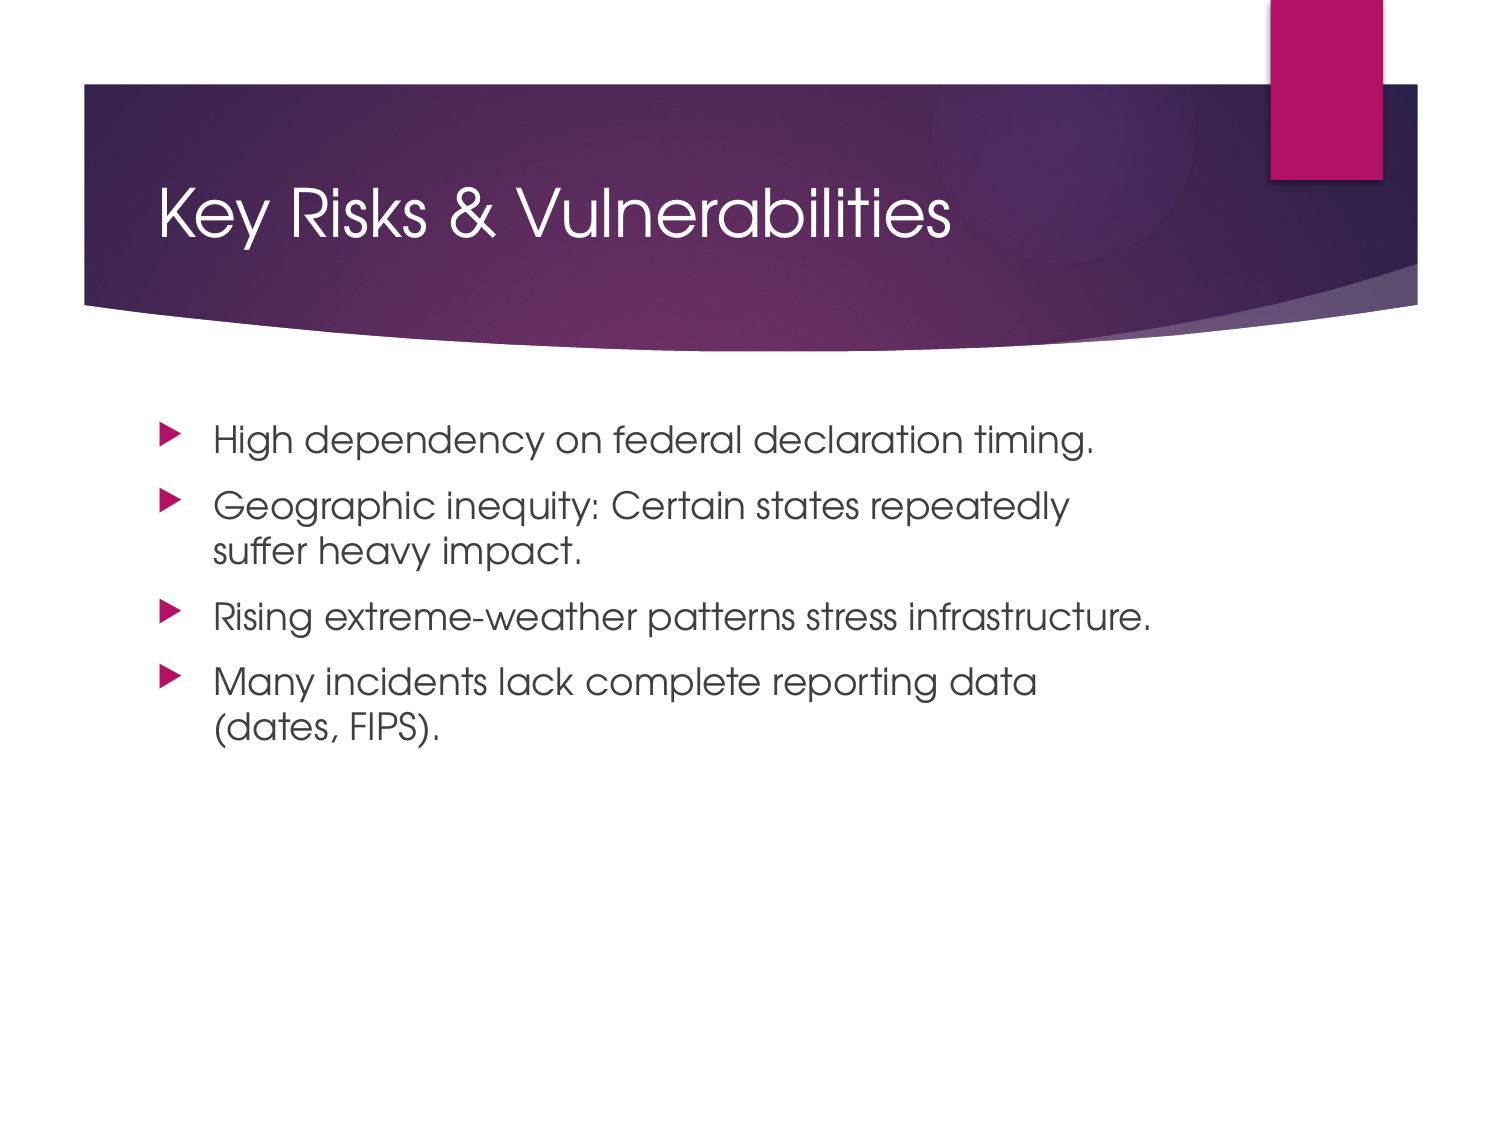

# Key Risks & Vulnerabilities
High dependency on federal declaration timing.
Geographic inequity: Certain states repeatedly suffer heavy impact.
Rising extreme-weather patterns stress infrastructure.
Many incidents lack complete reporting data (dates, FIPS).